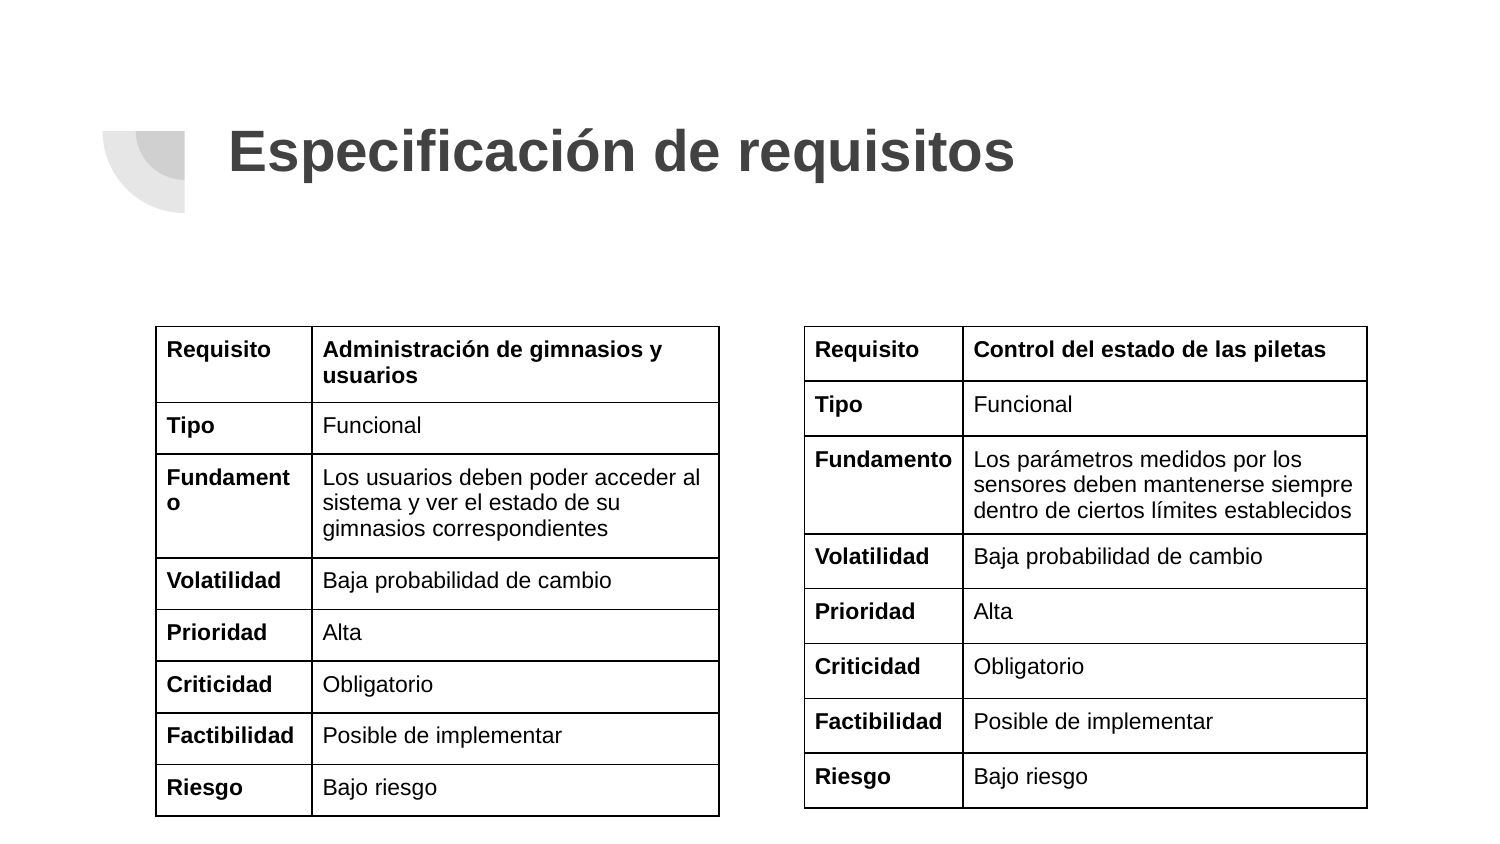

# Especificación de requisitos

| Requisito | Administración de gimnasios y usuarios |
| --- | --- |
| Tipo | Funcional |
| Fundamento | Los usuarios deben poder acceder al sistema y ver el estado de su gimnasios correspondientes |
| Volatilidad | Baja probabilidad de cambio |
| Prioridad | Alta |
| Criticidad | Obligatorio |
| Factibilidad | Posible de implementar |
| Riesgo | Bajo riesgo |
| Requisito | Control del estado de las piletas |
| --- | --- |
| Tipo | Funcional |
| Fundamento | Los parámetros medidos por los sensores deben mantenerse siempre dentro de ciertos límites establecidos |
| Volatilidad | Baja probabilidad de cambio |
| Prioridad | Alta |
| Criticidad | Obligatorio |
| Factibilidad | Posible de implementar |
| Riesgo | Bajo riesgo |